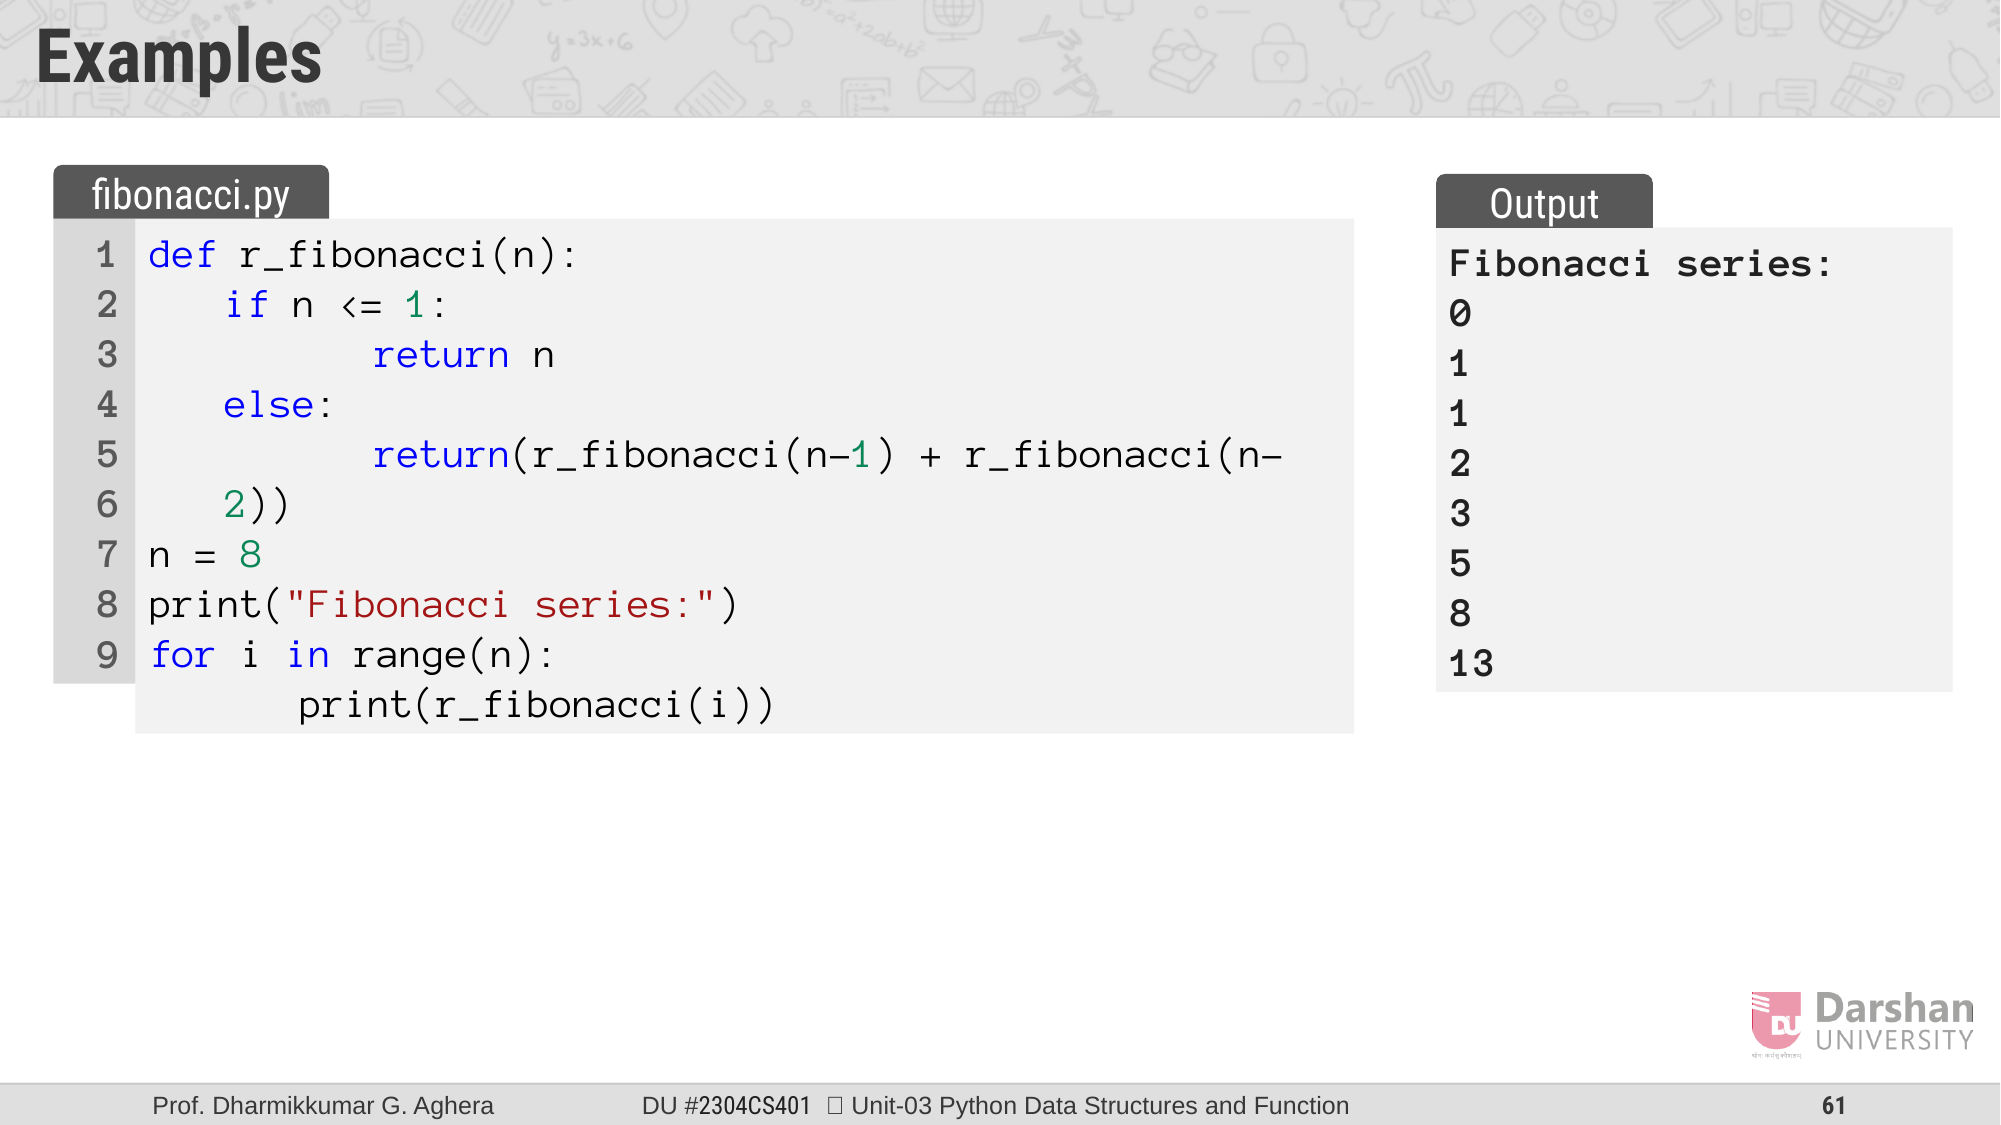

# Examples
fibonacci.py
Output
1
2
3
4
5
6
7
8
9
def r_fibonacci(n):
if n <= 1:
	return n
else:
	return(r_fibonacci(n-1) + r_fibonacci(n-2))
n = 8
print("Fibonacci series:")
for i in range(n):
	print(r_fibonacci(i))
Fibonacci series:
0
1
1
2
3
5
8
13